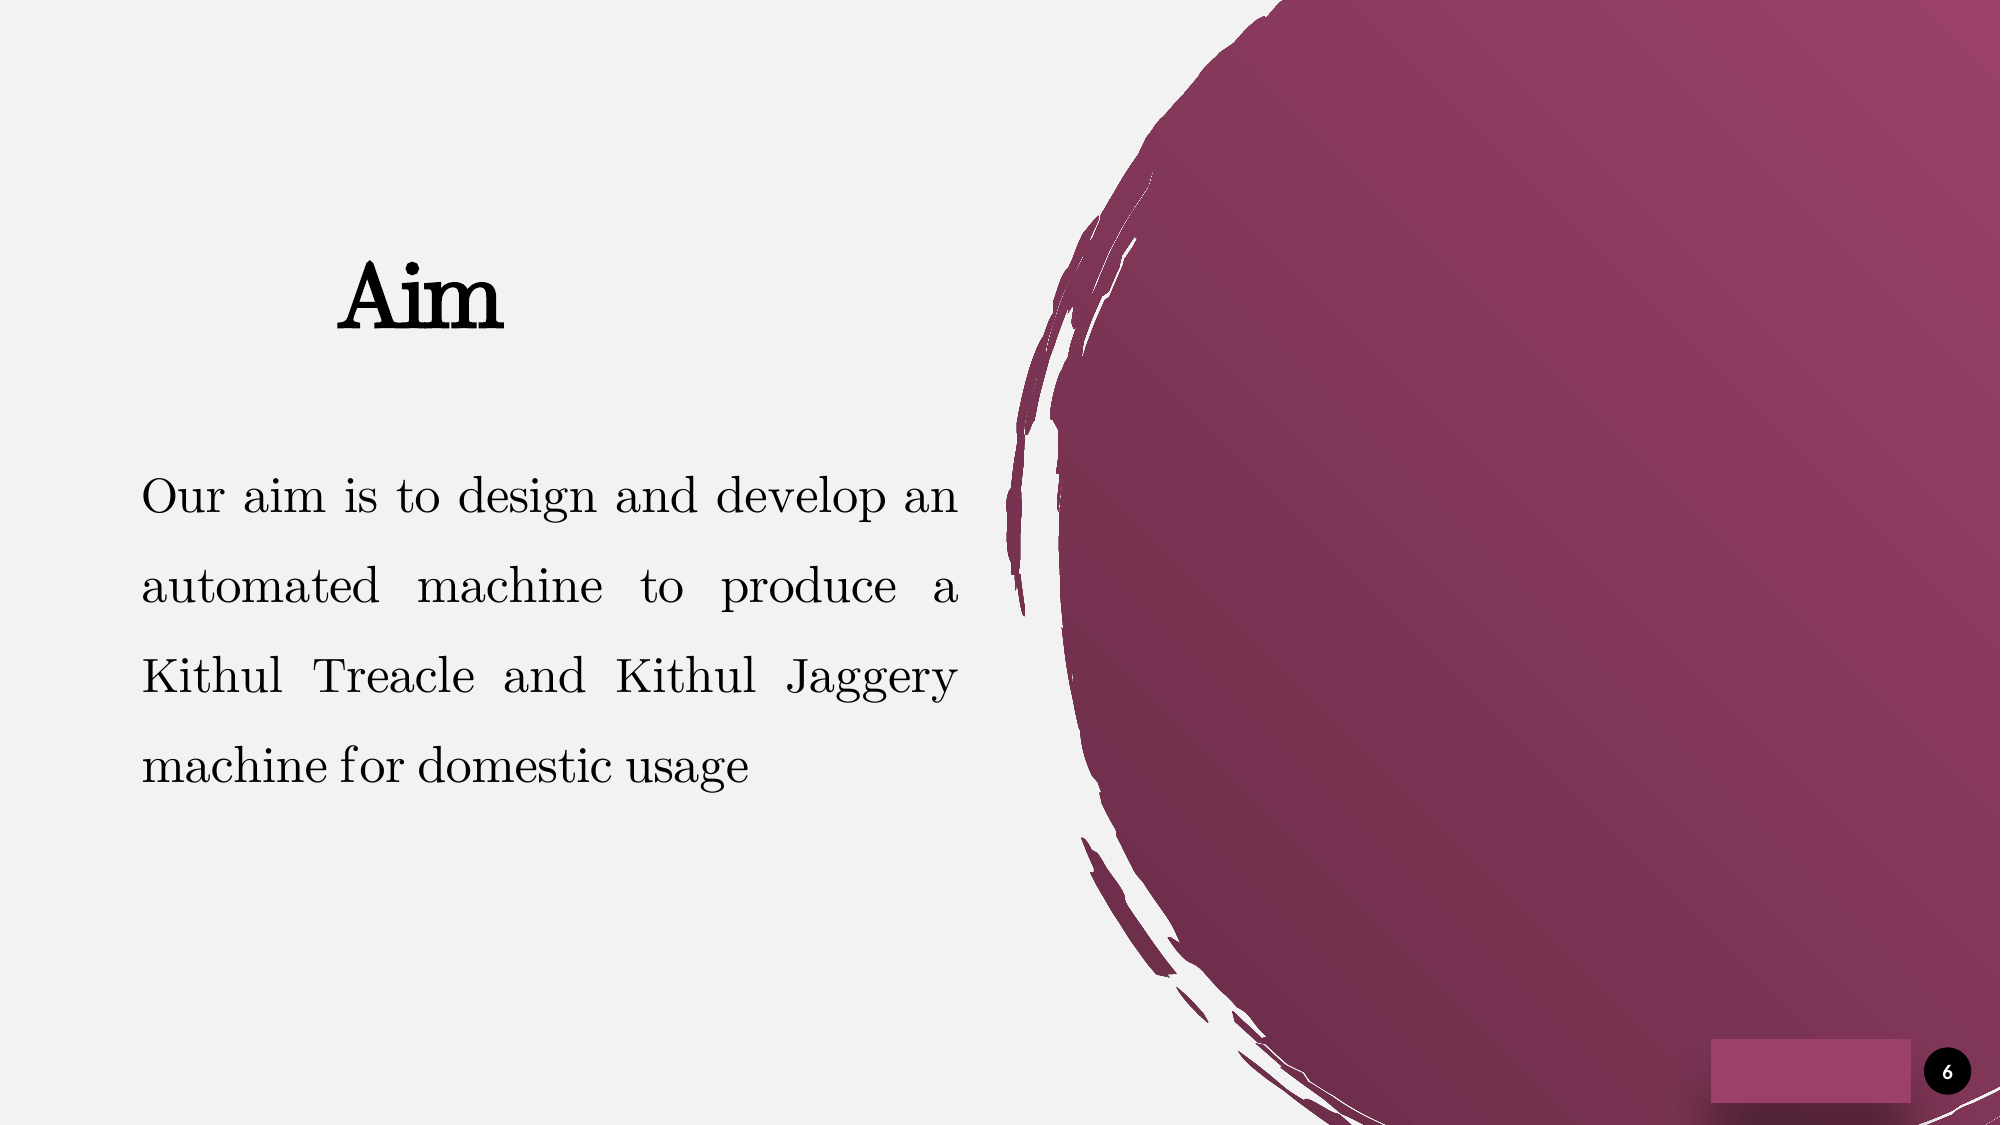

# Aim
Our aim is to design and develop an automated machine to produce a Kithul Treacle and Kithul Jaggery machine for domestic usage

6